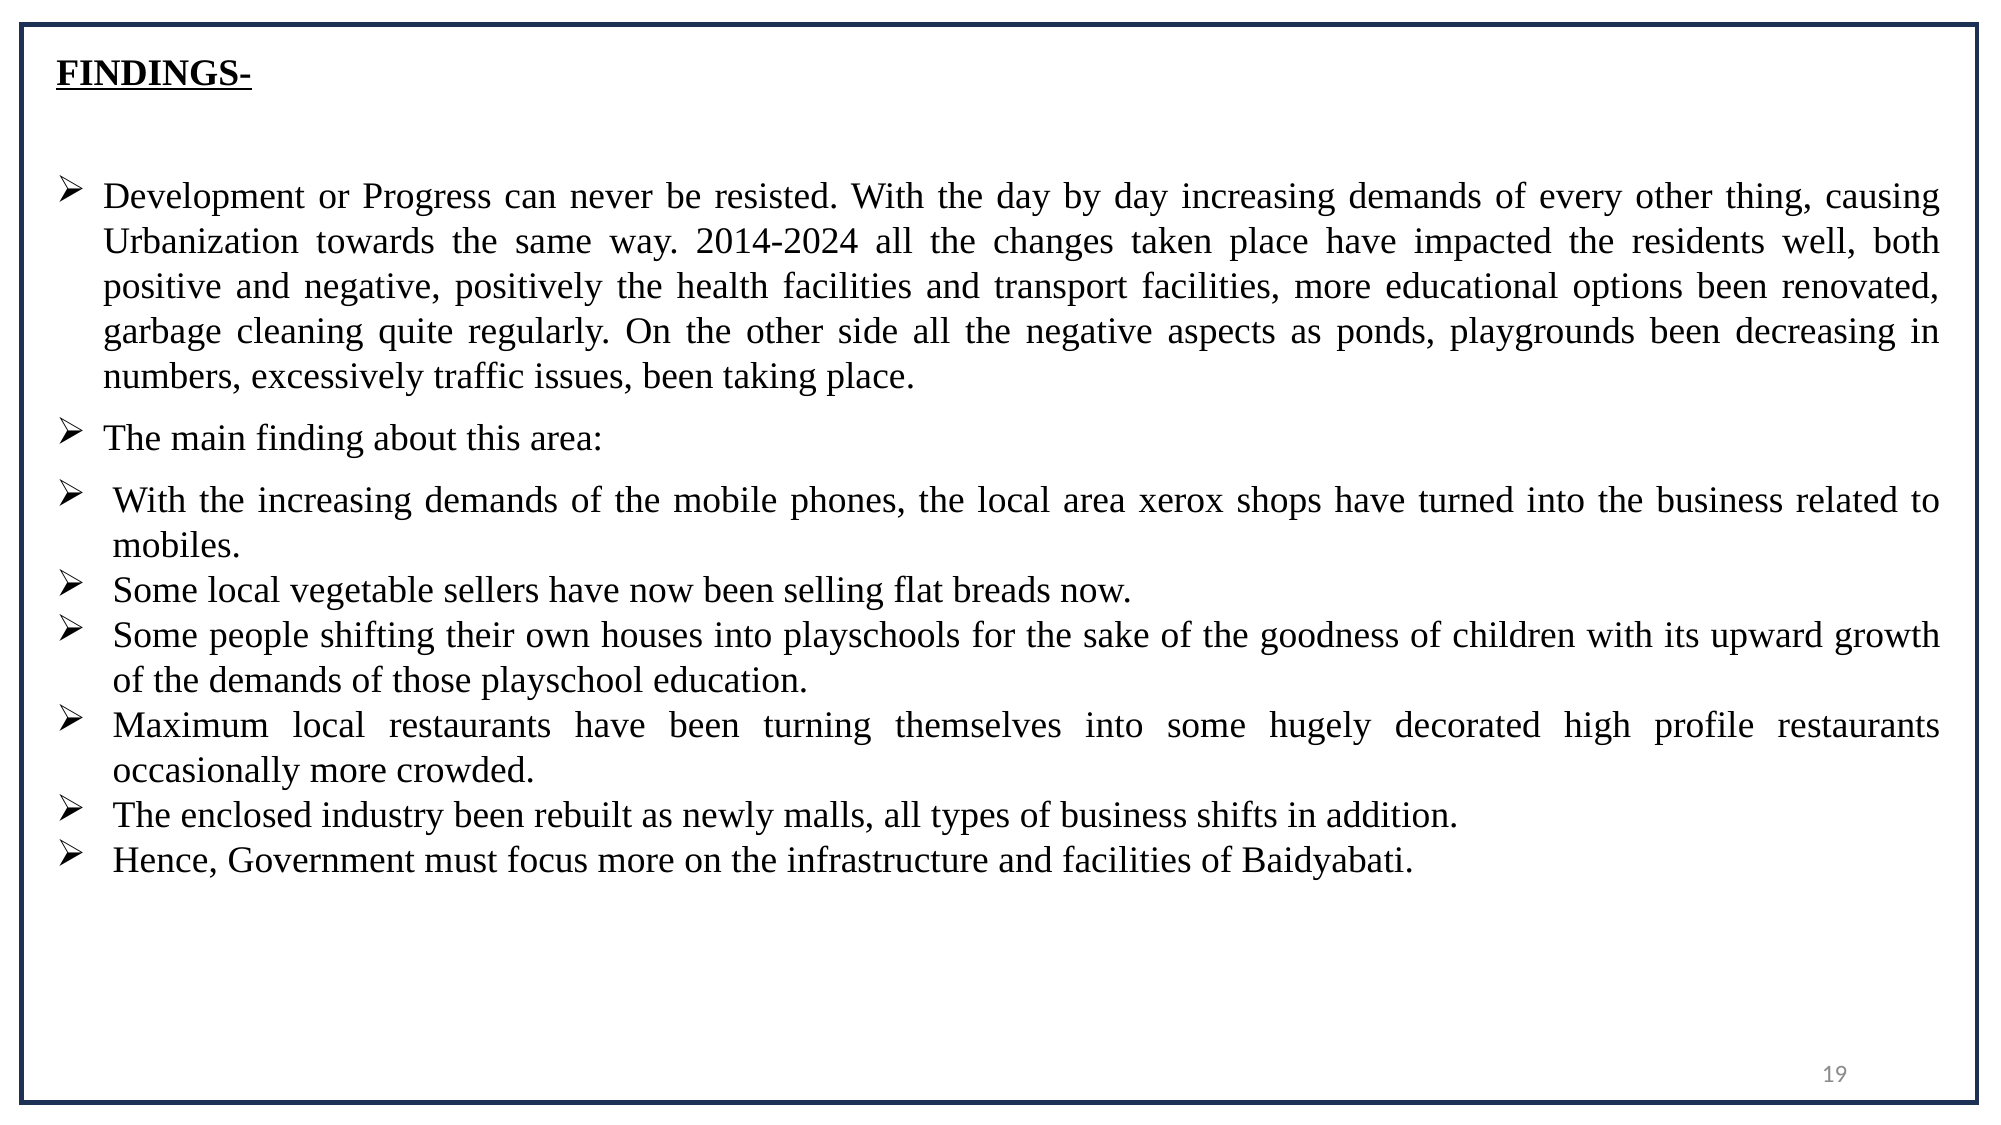

FINDINGS-

Development or Progress can never be resisted. With the day by day increasing demands of every other thing, causing Urbanization towards the same way. 2014-2024 all the changes taken place have impacted the residents well, both positive and negative, positively the health facilities and transport facilities, more educational options been renovated, garbage cleaning quite regularly. On the other side all the negative aspects as ponds, playgrounds been decreasing in numbers, excessively traffic issues, been taking place.
The main finding about this area:
With the increasing demands of the mobile phones, the local area xerox shops have turned into the business related to mobiles.
Some local vegetable sellers have now been selling flat breads now.
Some people shifting their own houses into playschools for the sake of the goodness of children with its upward growth of the demands of those playschool education.
Maximum local restaurants have been turning themselves into some hugely decorated high profile restaurants occasionally more crowded.
The enclosed industry been rebuilt as newly malls, all types of business shifts in addition.
Hence, Government must focus more on the infrastructure and facilities of Baidyabati.
19